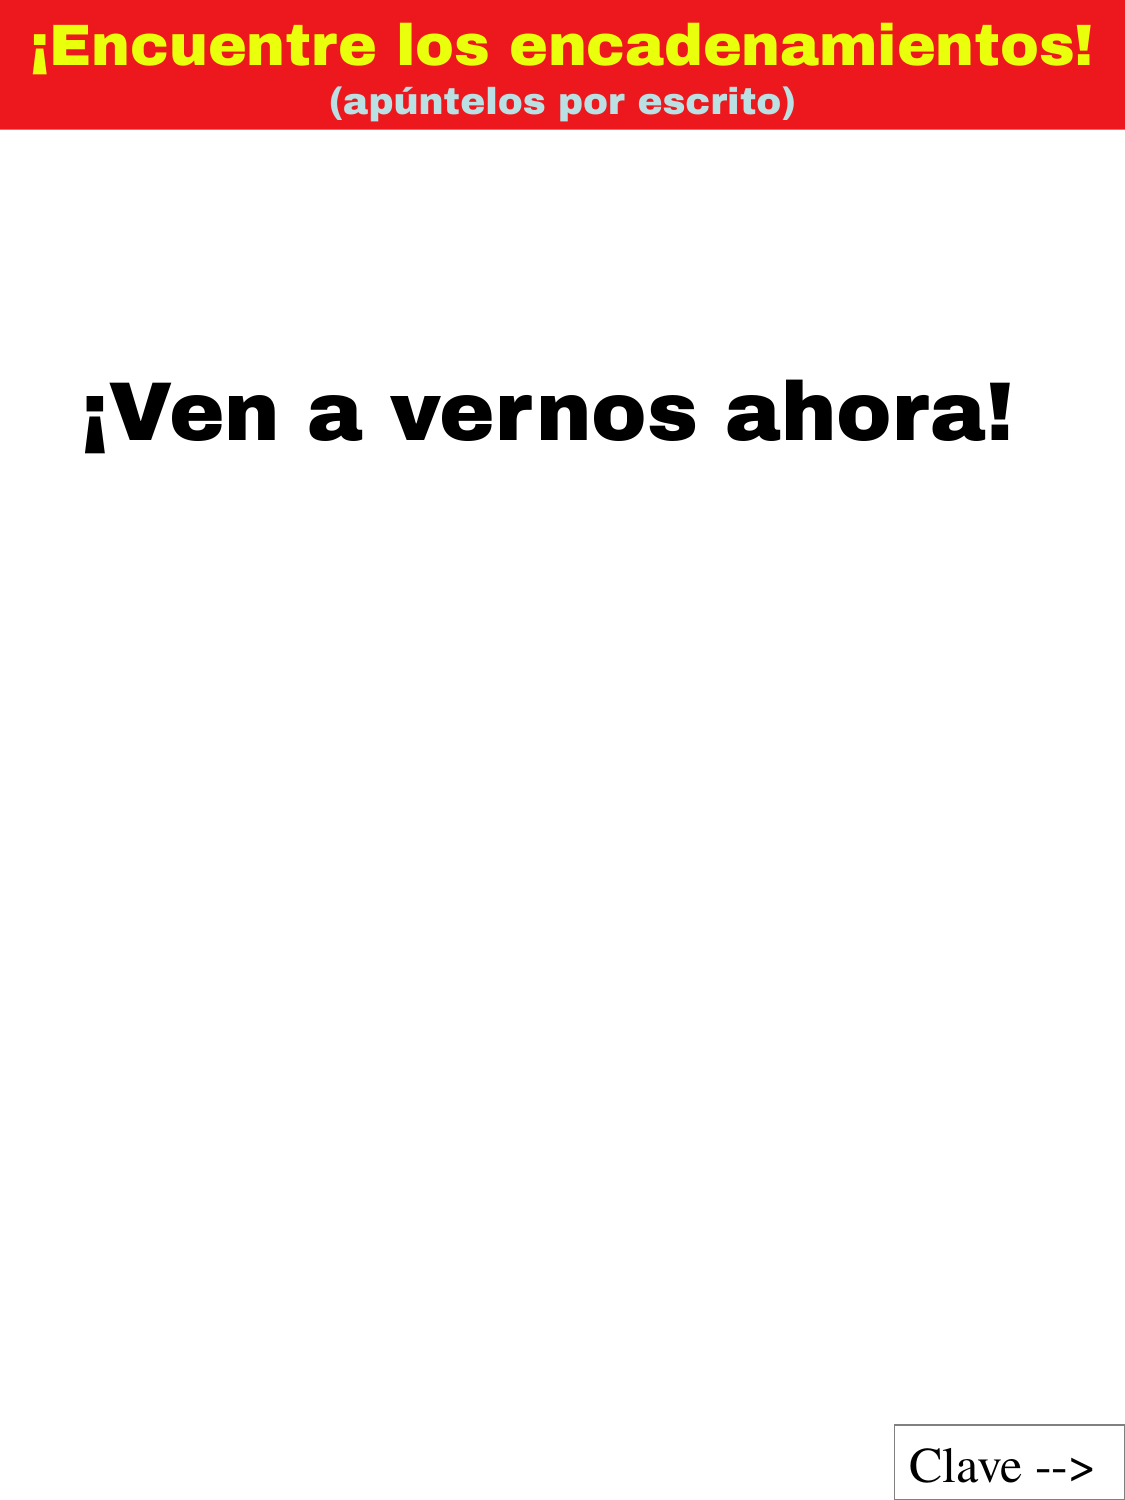

¡Encuentre los encadenamientos!
(apúntelos por escrito)
¡Ven a vernos ahora!
Clave -->